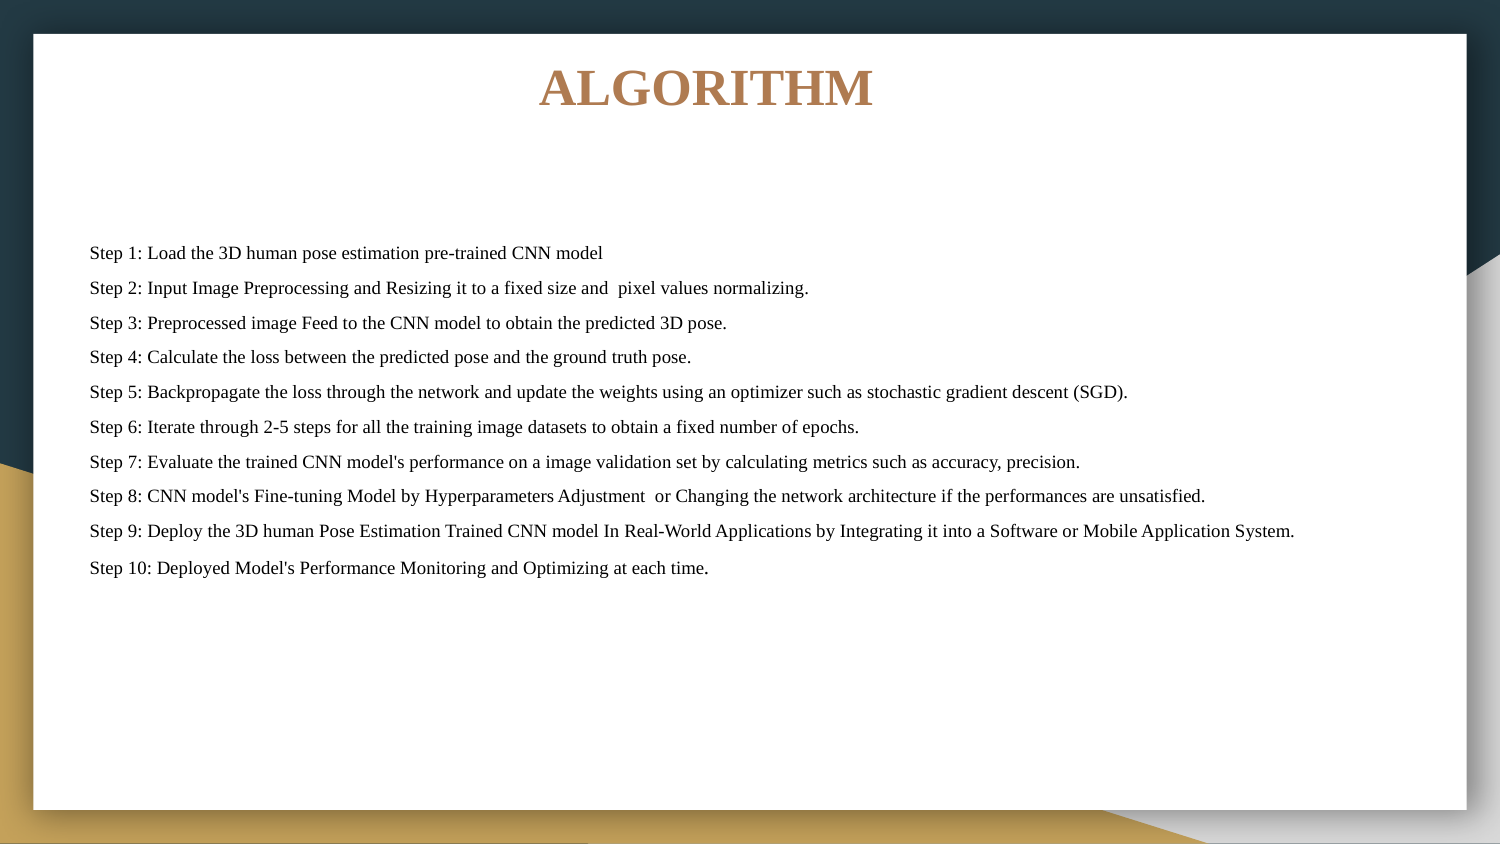

# ALGORITHM
Step 1: Load the 3D human pose estimation pre-trained CNN model
Step 2: Input Image Preprocessing and Resizing it to a fixed size and  pixel values normalizing.
Step 3: Preprocessed image Feed to the CNN model to obtain the predicted 3D pose.
Step 4: Calculate the loss between the predicted pose and the ground truth pose.
Step 5: Backpropagate the loss through the network and update the weights using an optimizer such as stochastic gradient descent (SGD).
Step 6: Iterate through 2-5 steps for all the training image datasets to obtain a fixed number of epochs.
Step 7: Evaluate the trained CNN model's performance on a image validation set by calculating metrics such as accuracy, precision.
Step 8: CNN model's Fine-tuning Model by Hyperparameters Adjustment  or Changing the network architecture if the performances are unsatisfied.
Step 9: Deploy the 3D human Pose Estimation Trained CNN model In Real-World Applications by Integrating it into a Software or Mobile Application System.
Step 10: Deployed Model's Performance Monitoring and Optimizing at each time.